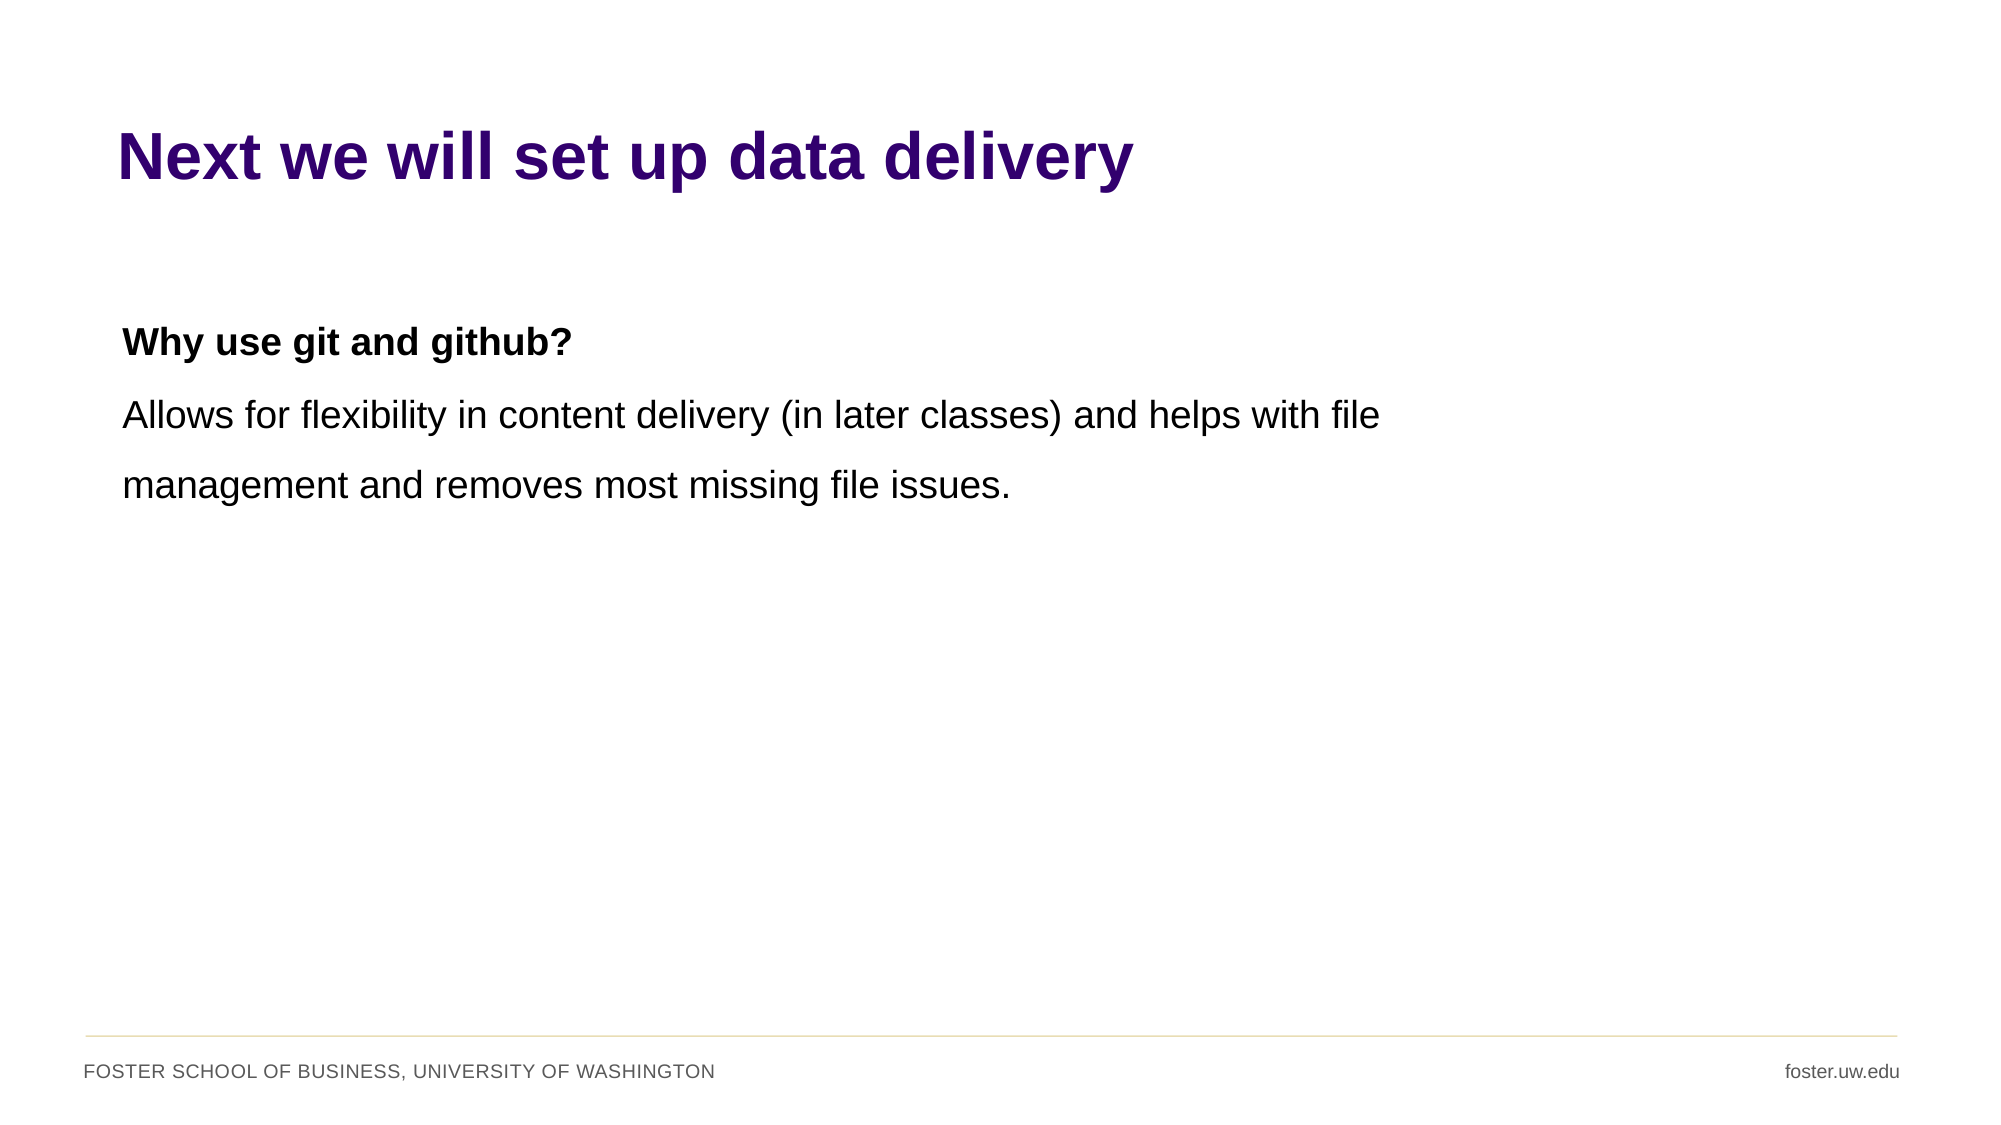

# Next we will set up data delivery
Why use git and github?
Allows for flexibility in content delivery (in later classes) and helps with file management and removes most missing file issues.